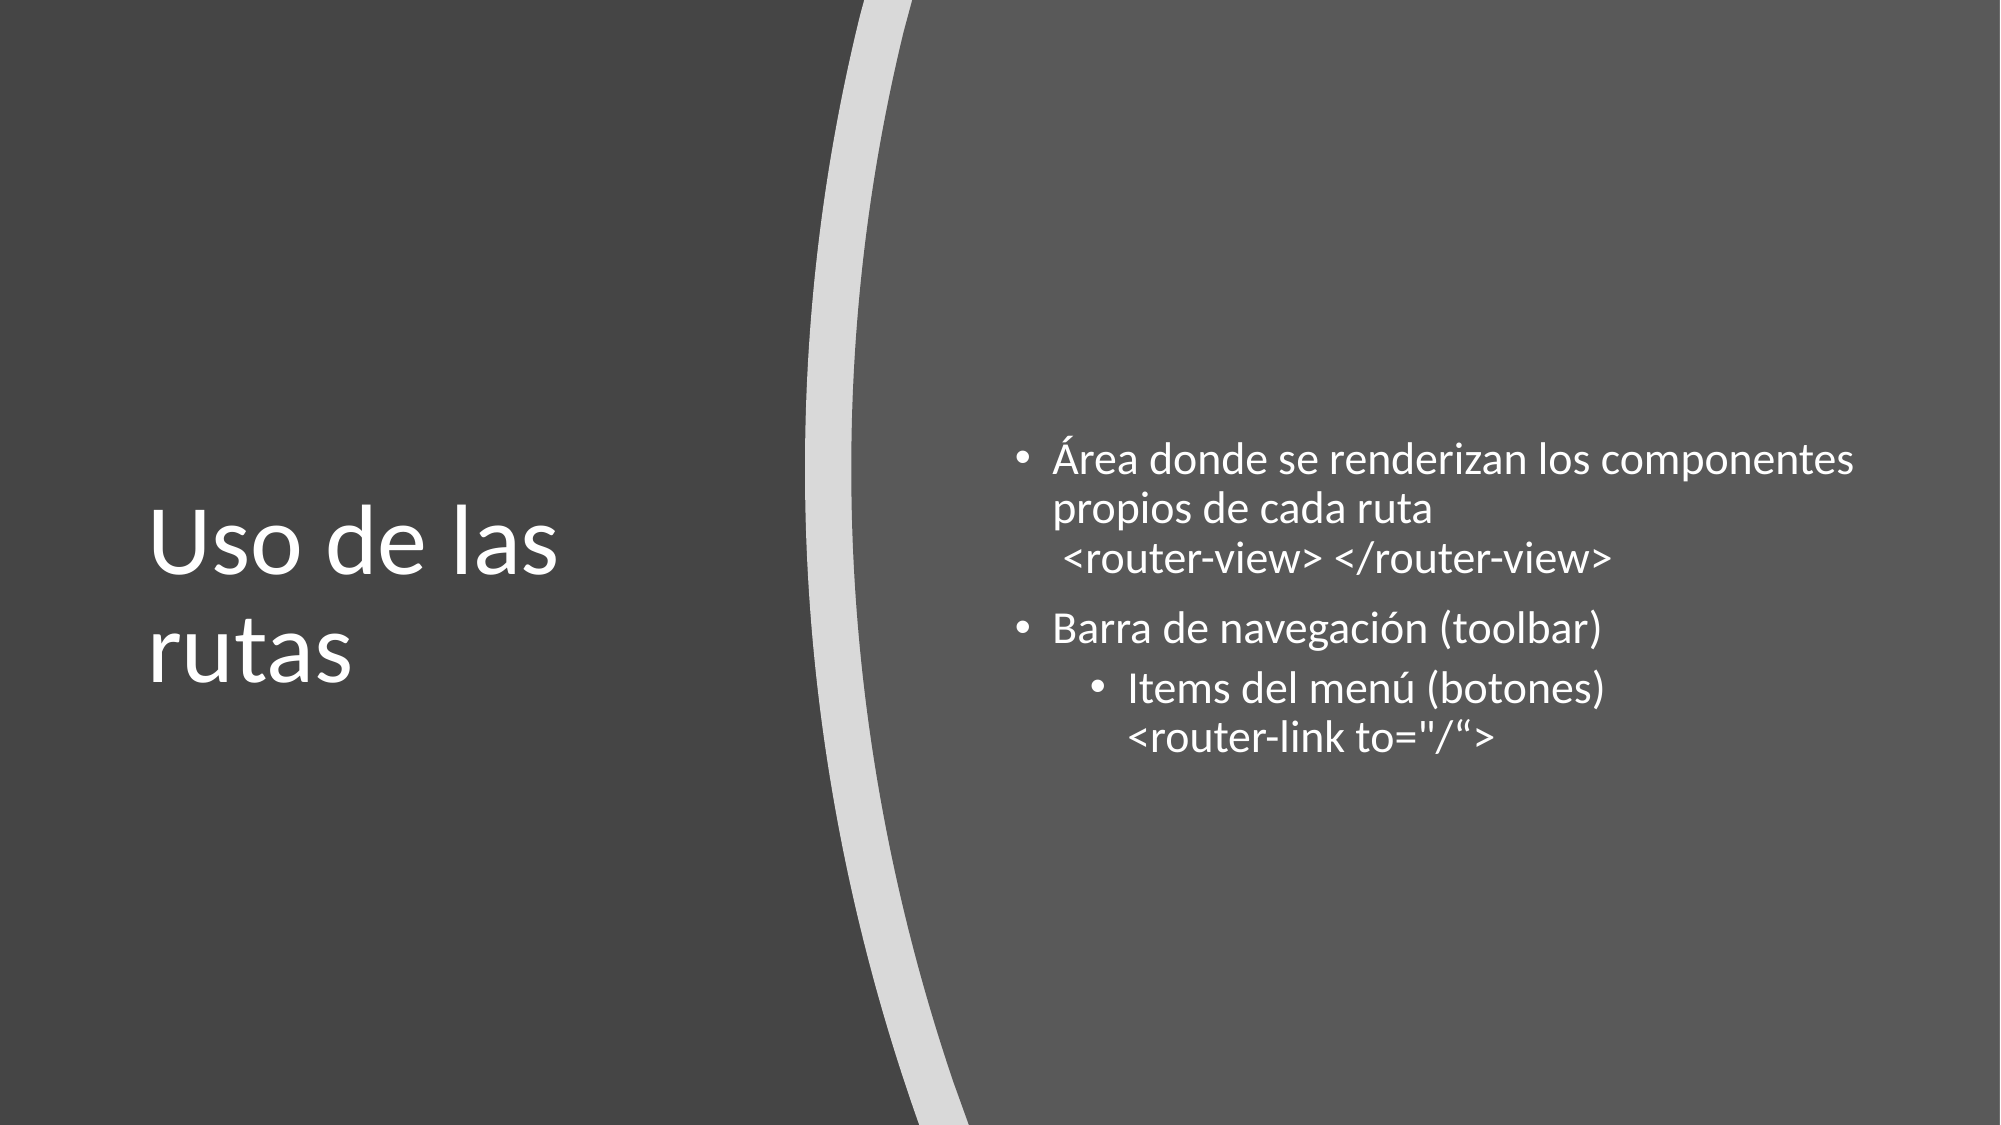

Área donde se renderizan los componentes propios de cada ruta
 <router-view> </router-view>
Barra de navegación (toolbar)
Items del menú (botones)
<router-link to="/“>

# Uso de las rutas